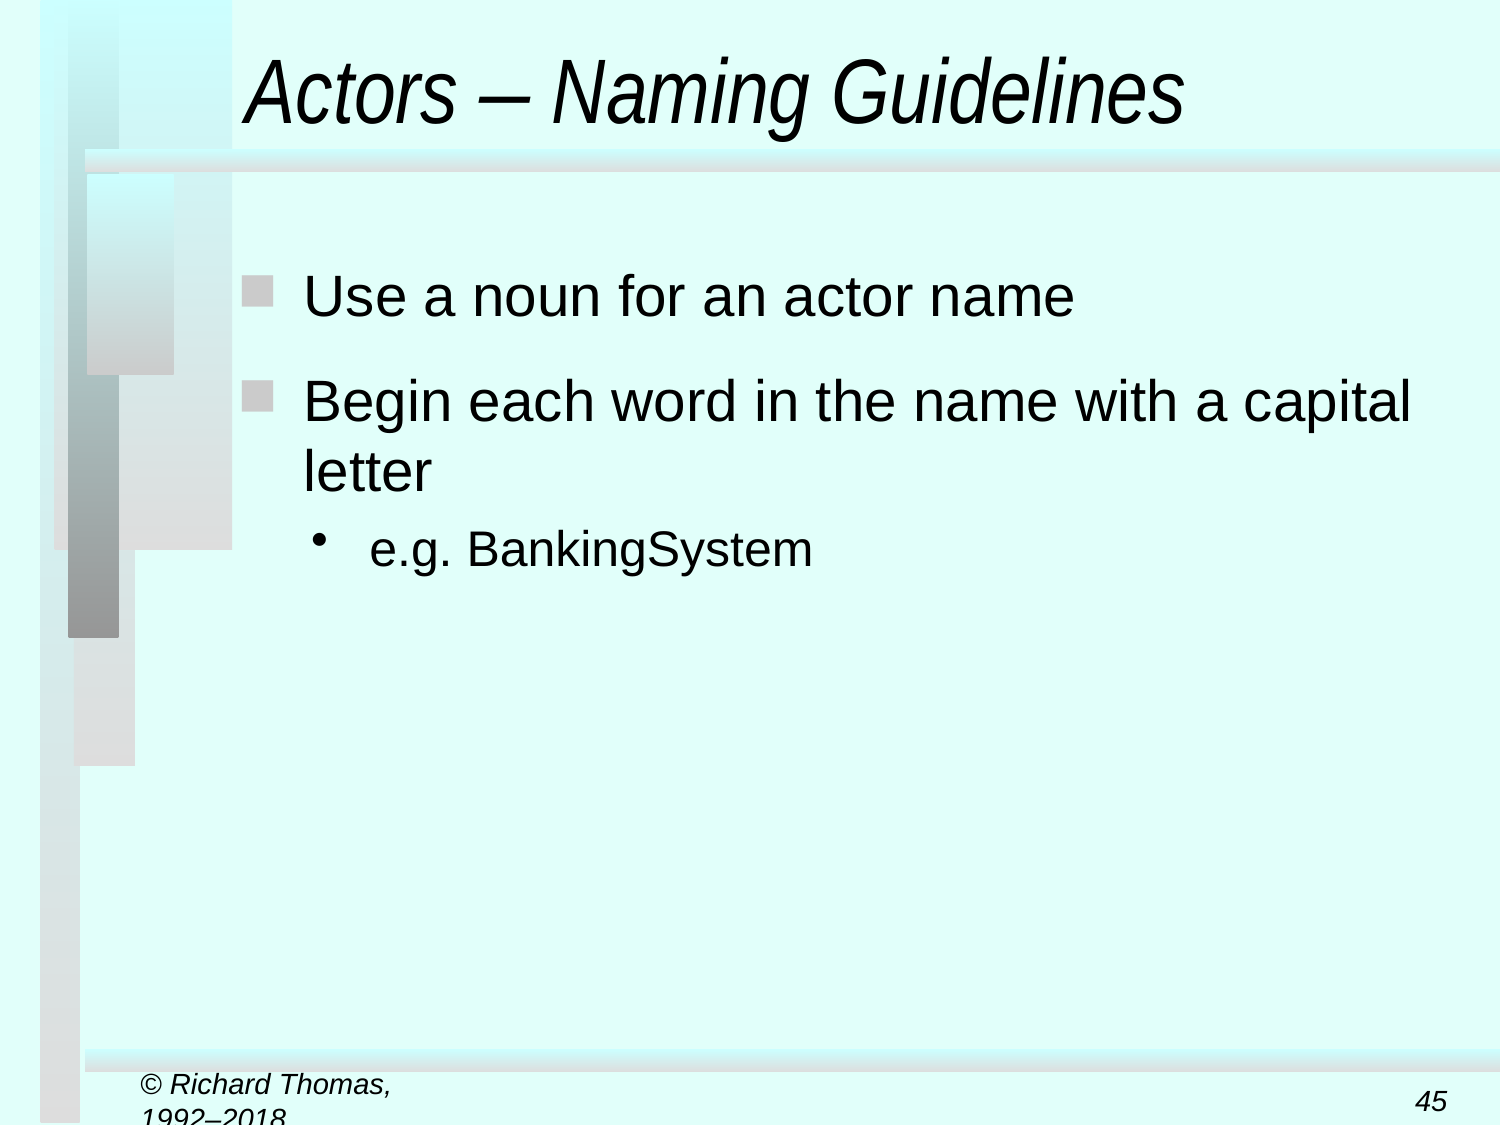

# Actors – Naming Guidelines
Use a noun for an actor name
Begin each word in the name with a capital letter
e.g. BankingSystem
© Richard Thomas, 1992–2018
45